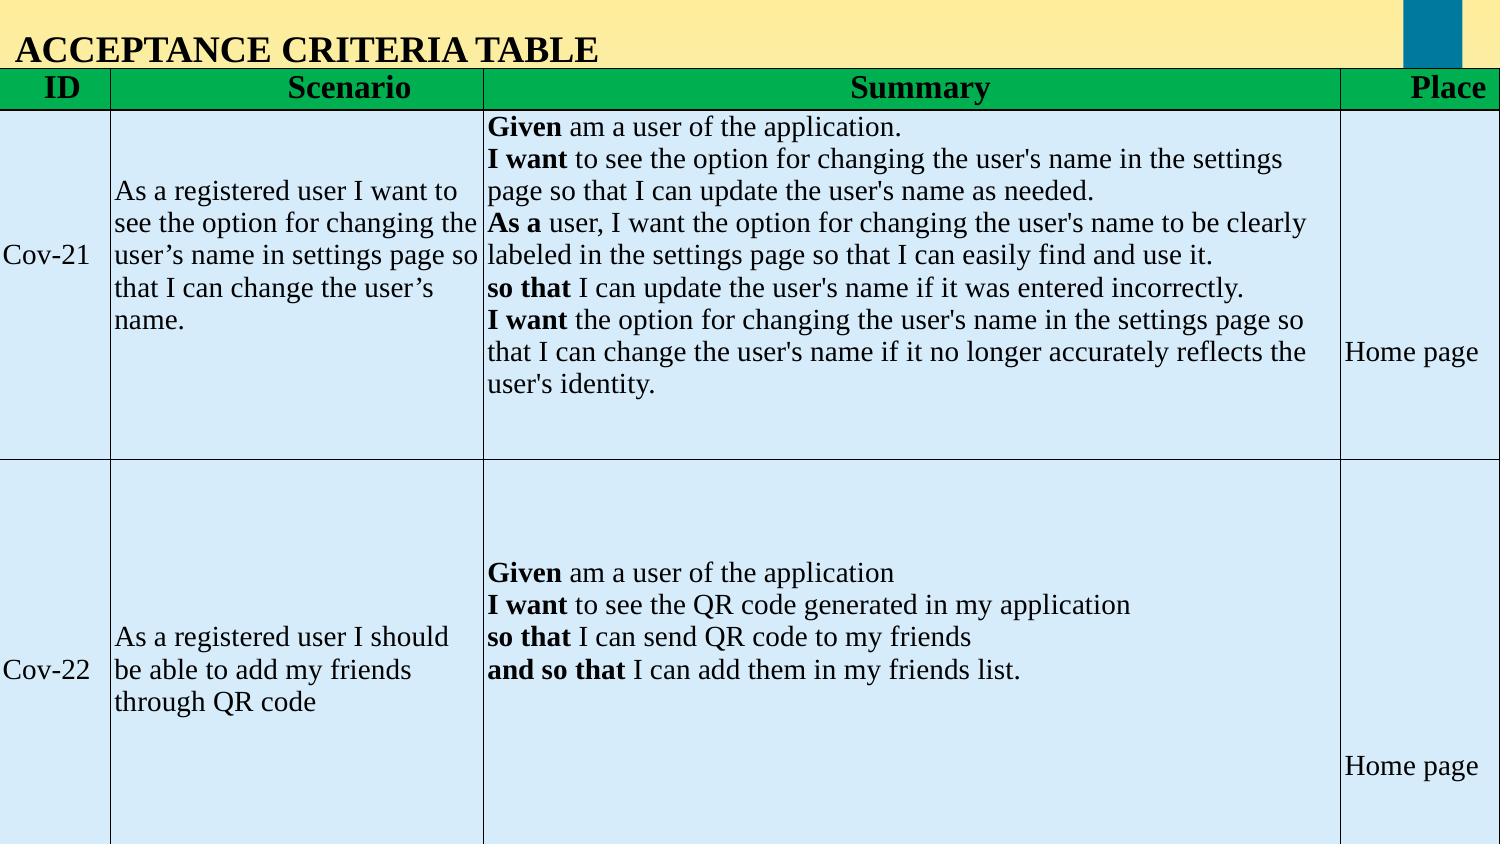

ACCEPTANCE CRITERIA TABLE
| ID | Scenario | Summary | Place |
| --- | --- | --- | --- |
| Cov-21 | As a registered user I want to see the option for changing the user’s name in settings page so that I can change the user’s name. | Given am a user of the application. I want to see the option for changing the user's name in the settings page so that I can update the user's name as needed. As a user, I want the option for changing the user's name to be clearly labeled in the settings page so that I can easily find and use it. so that I can update the user's name if it was entered incorrectly. I want the option for changing the user's name in the settings page so that I can change the user's name if it no longer accurately reflects the user's identity. | Home page |
| Cov-22 | As a registered user I should be able to add my friends through QR code | Given am a user of the application I want to see the QR code generated in my application so that I can send QR code to my friends and so that I can add them in my friends list. | Home page |